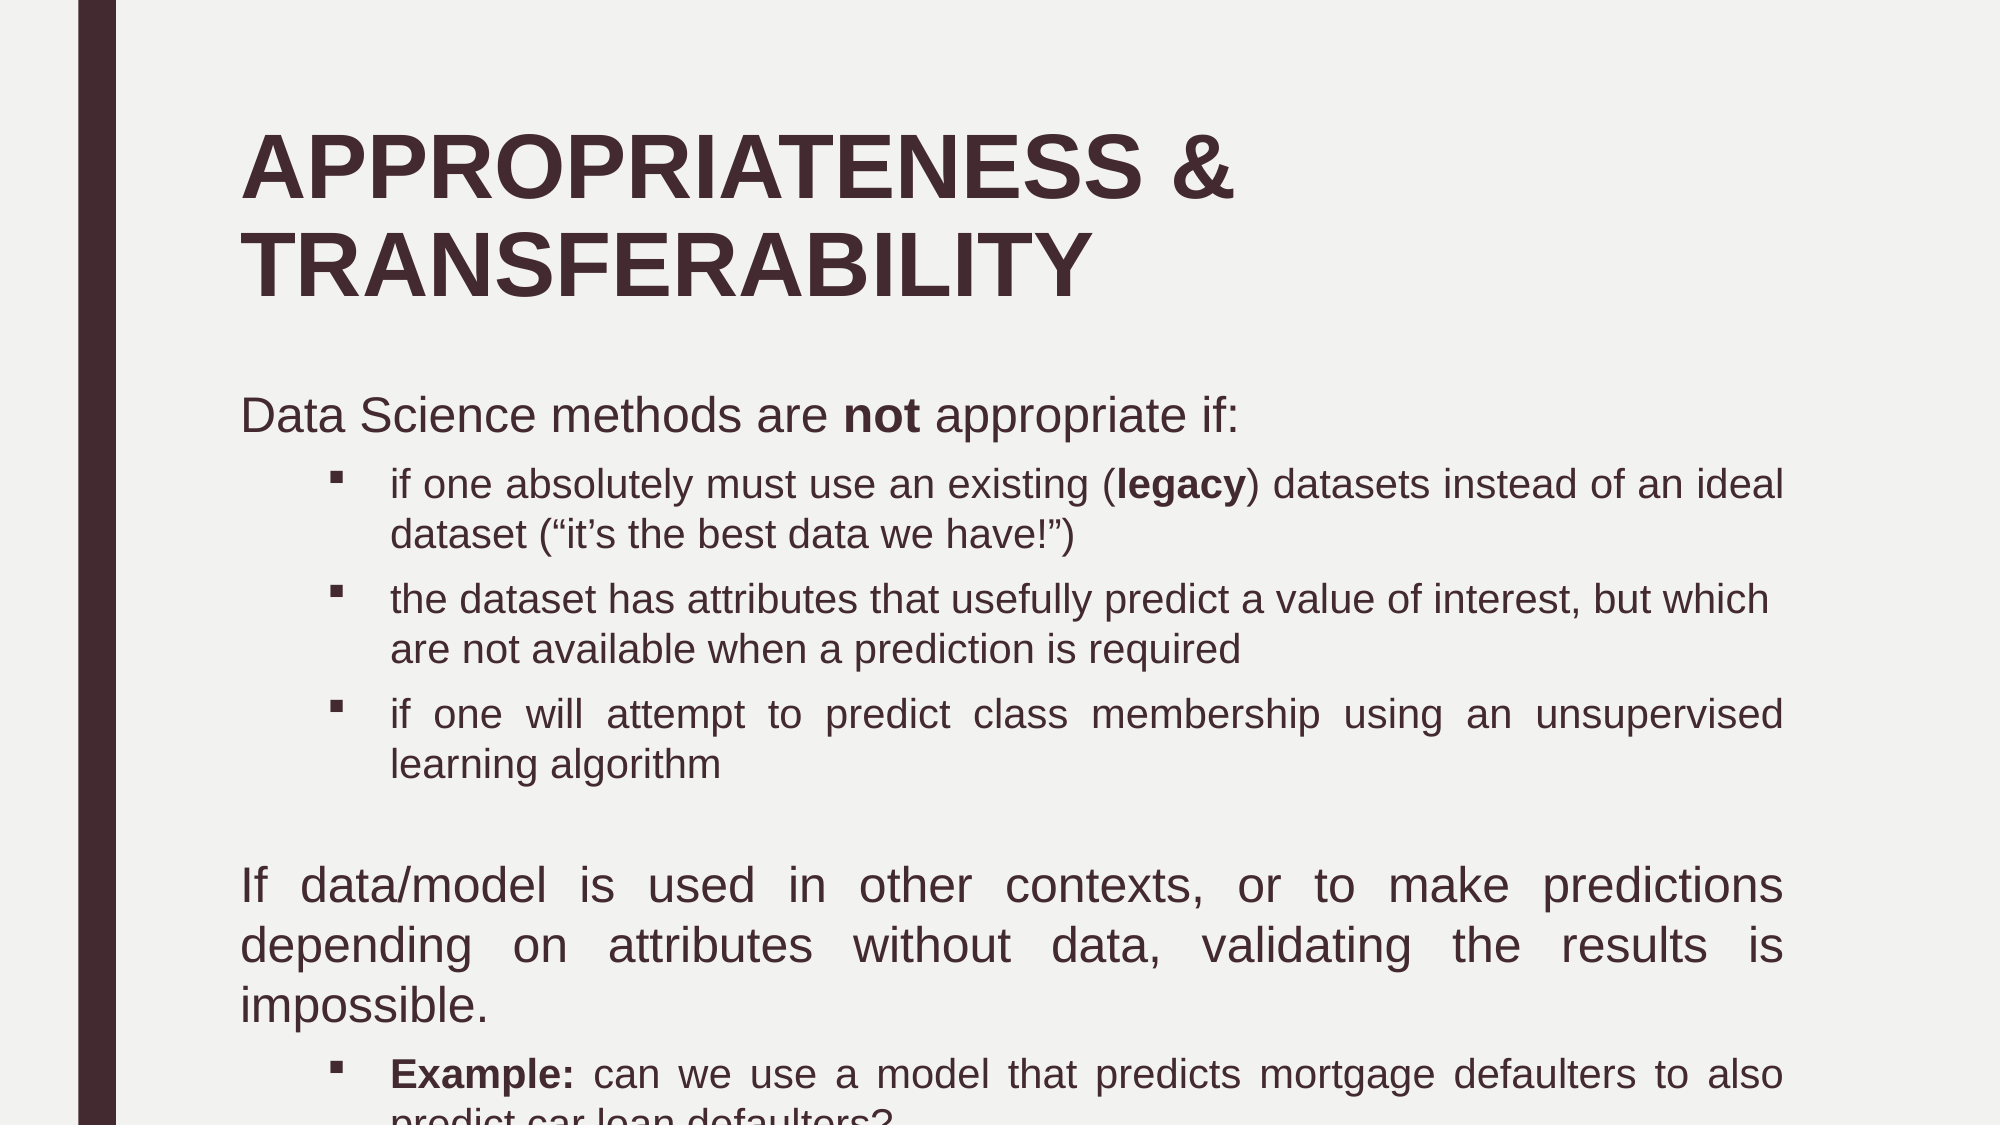

# APPROPRIATENESS & TRANSFERABILITY
Data Science methods are not appropriate if:
if one absolutely must use an existing (legacy) datasets instead of an ideal dataset (“it’s the best data we have!”)
the dataset has attributes that usefully predict a value of interest, but which are not available when a prediction is required
if one will attempt to predict class membership using an unsupervised learning algorithm

If data/model is used in other contexts, or to make predictions depending on attributes without data, validating the results is impossible.
Example: can we use a model that predicts mortgage defaulters to also predict car loan defaulters?